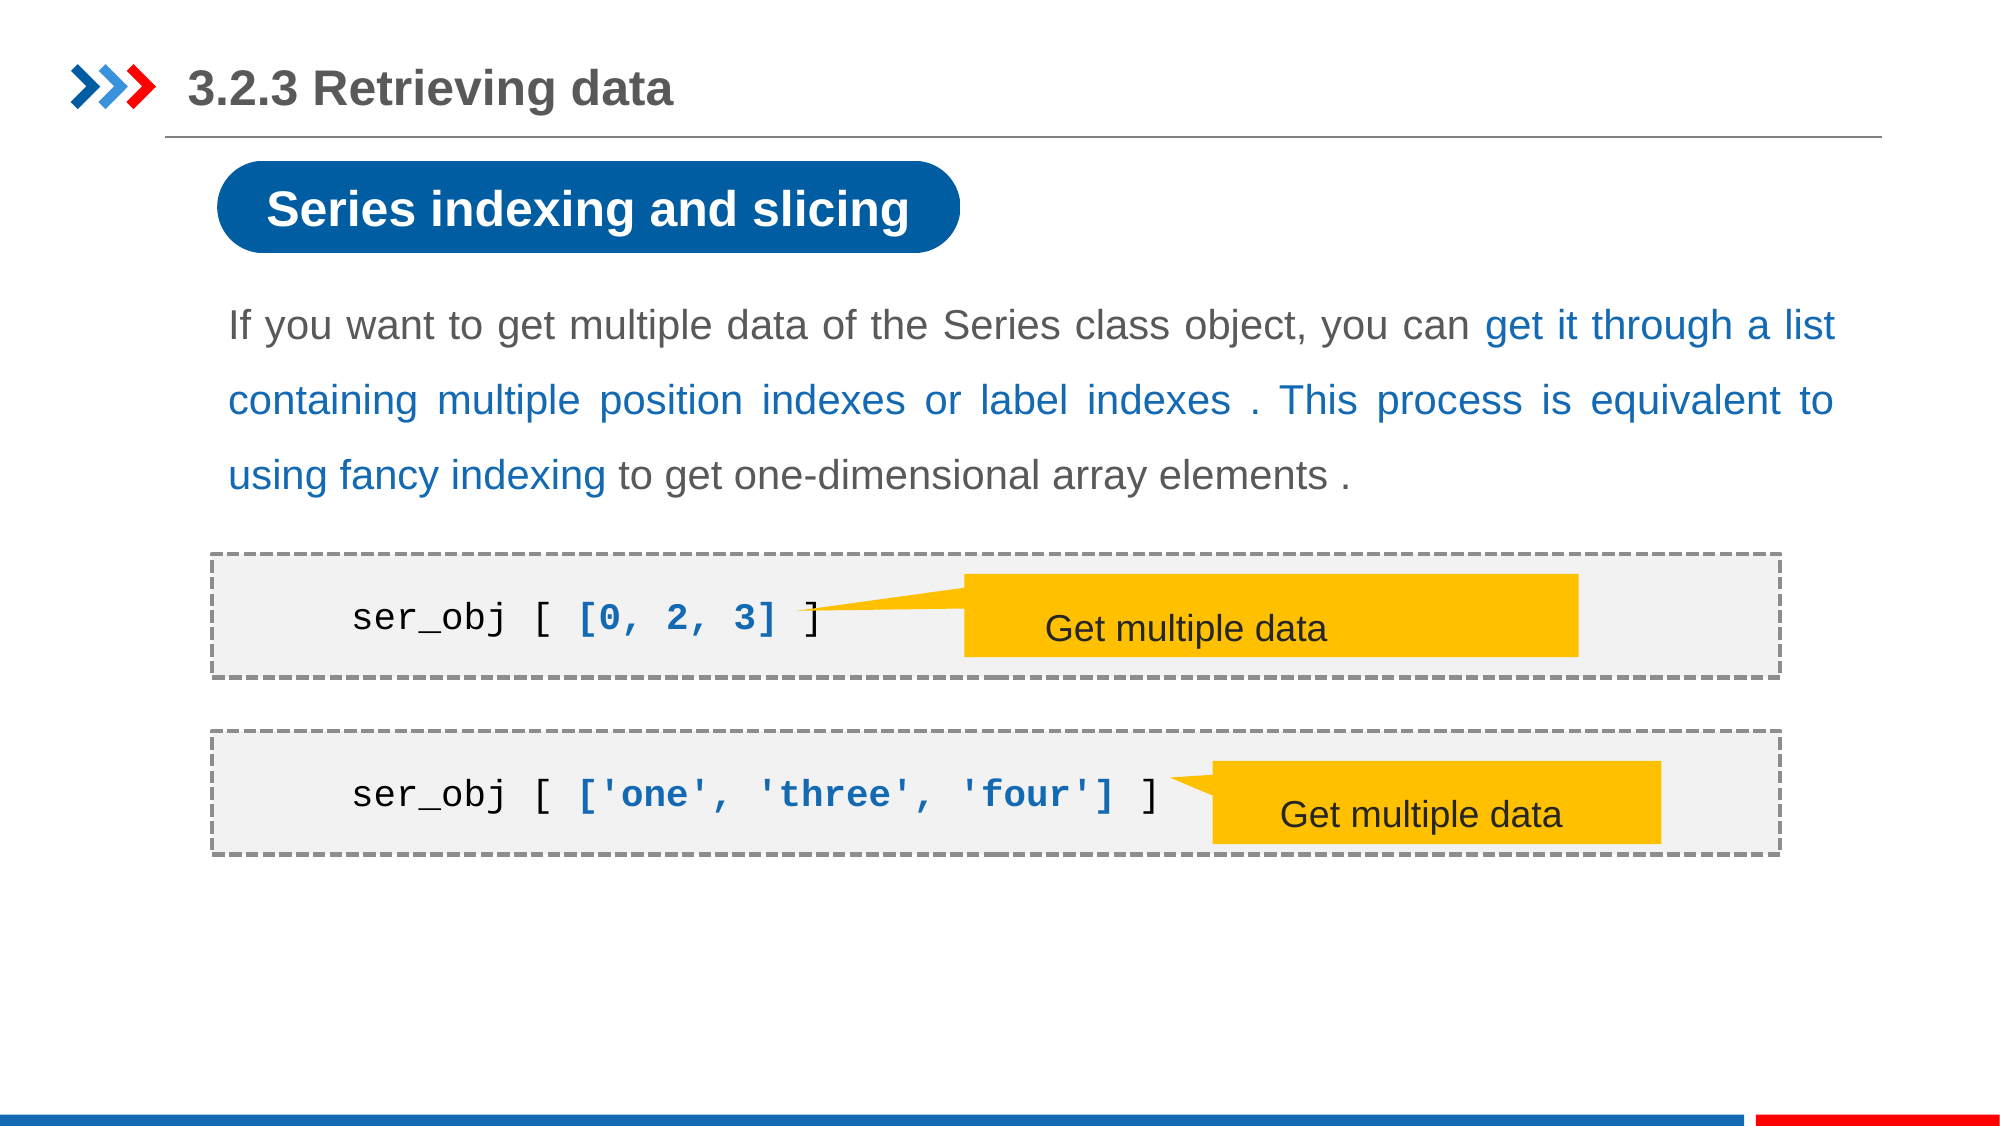

3.2.3 Retrieving data
Series indexing and slicing
If you want to get multiple data of the Series class object, you can get it through a list containing multiple position indexes or label indexes . This process is equivalent to using fancy indexing to get one-dimensional array elements .

Get multiple data

ser_obj [ [0, 2, 3] ]

ser_obj [ ['one', 'three', 'four'] ]
Get multiple data